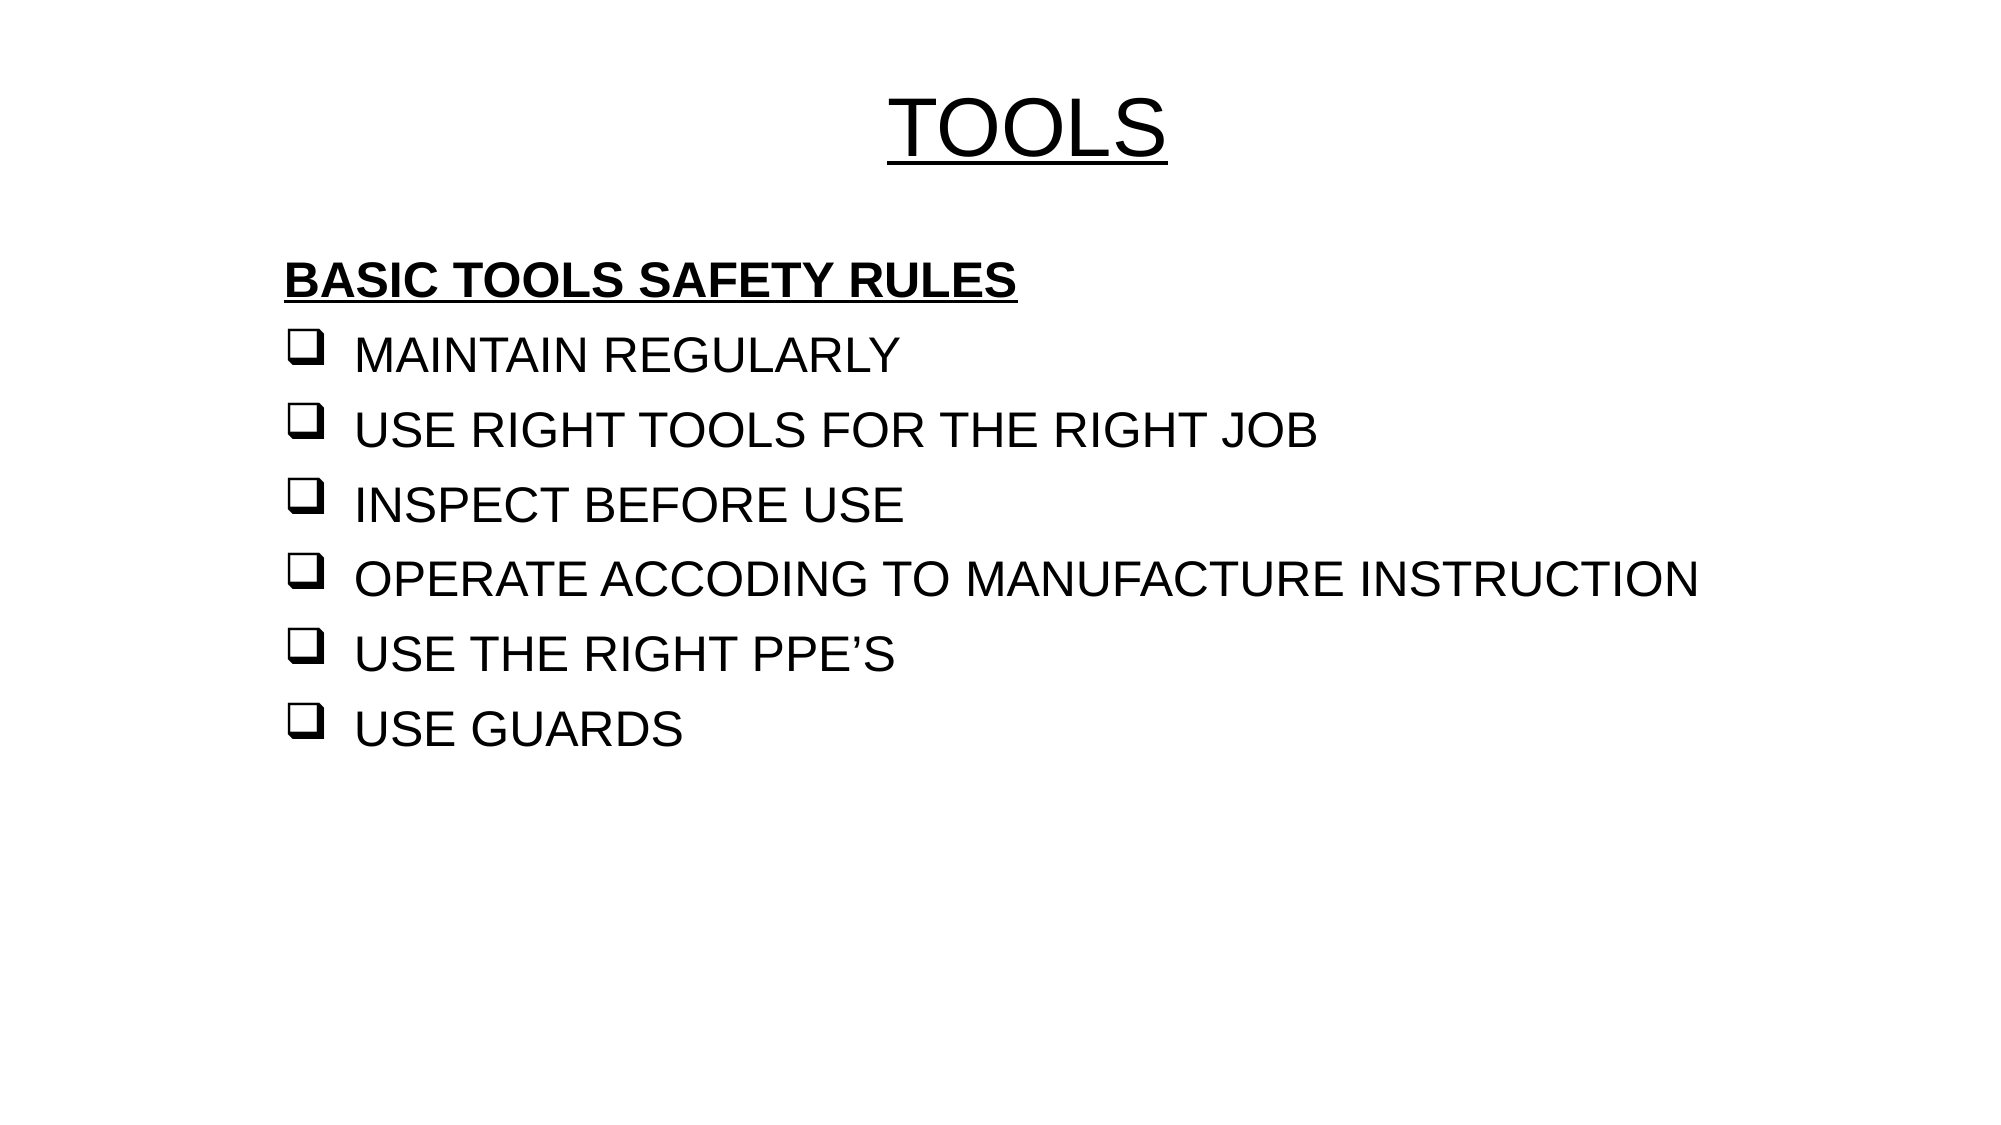

# TOOLS
BASIC TOOLS SAFETY RULES
 MAINTAIN REGULARLY
 USE RIGHT TOOLS FOR THE RIGHT JOB
 INSPECT BEFORE USE
 OPERATE ACCODING TO MANUFACTURE INSTRUCTION
 USE THE RIGHT PPE’S
 USE GUARDS